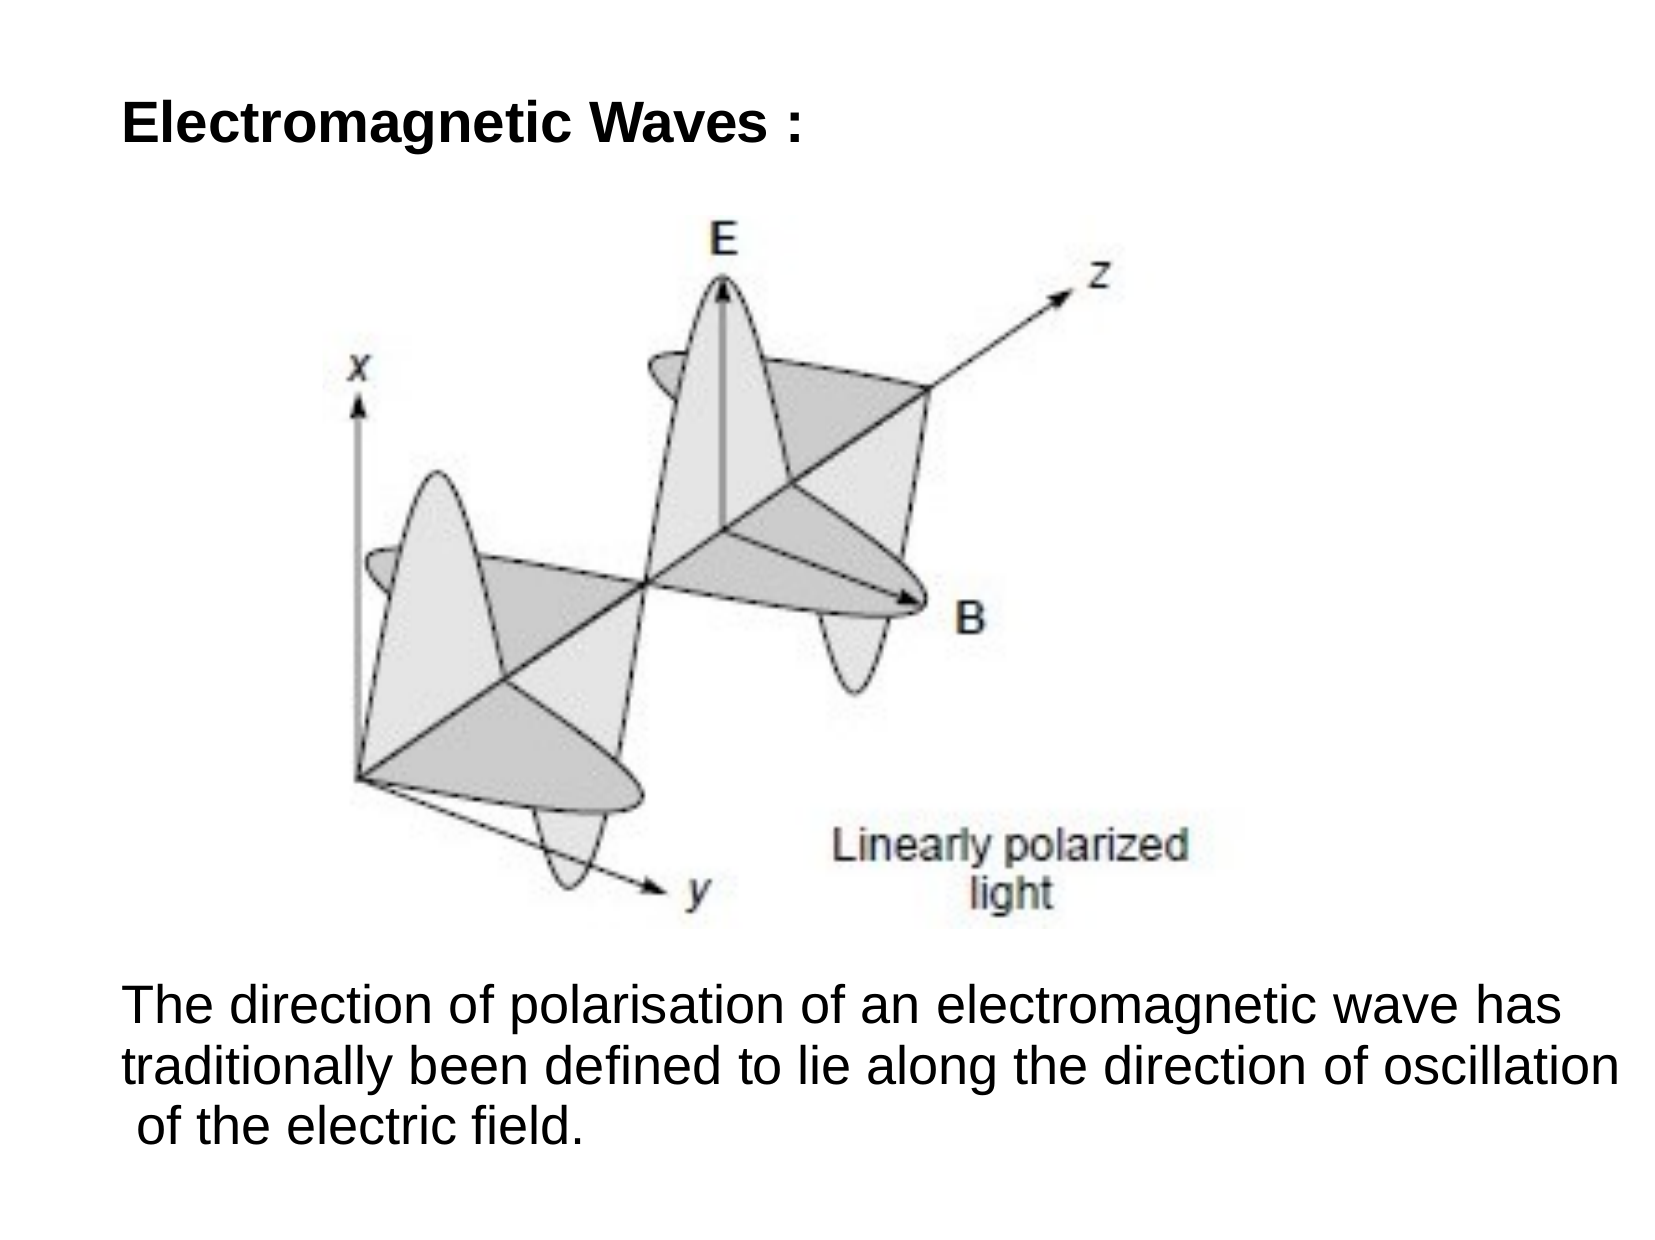

# Electromagnetic Waves :

The direction of polarisation of an electromagnetic wave has  traditionally been defined to lie along the direction of oscillation  of the electric field.